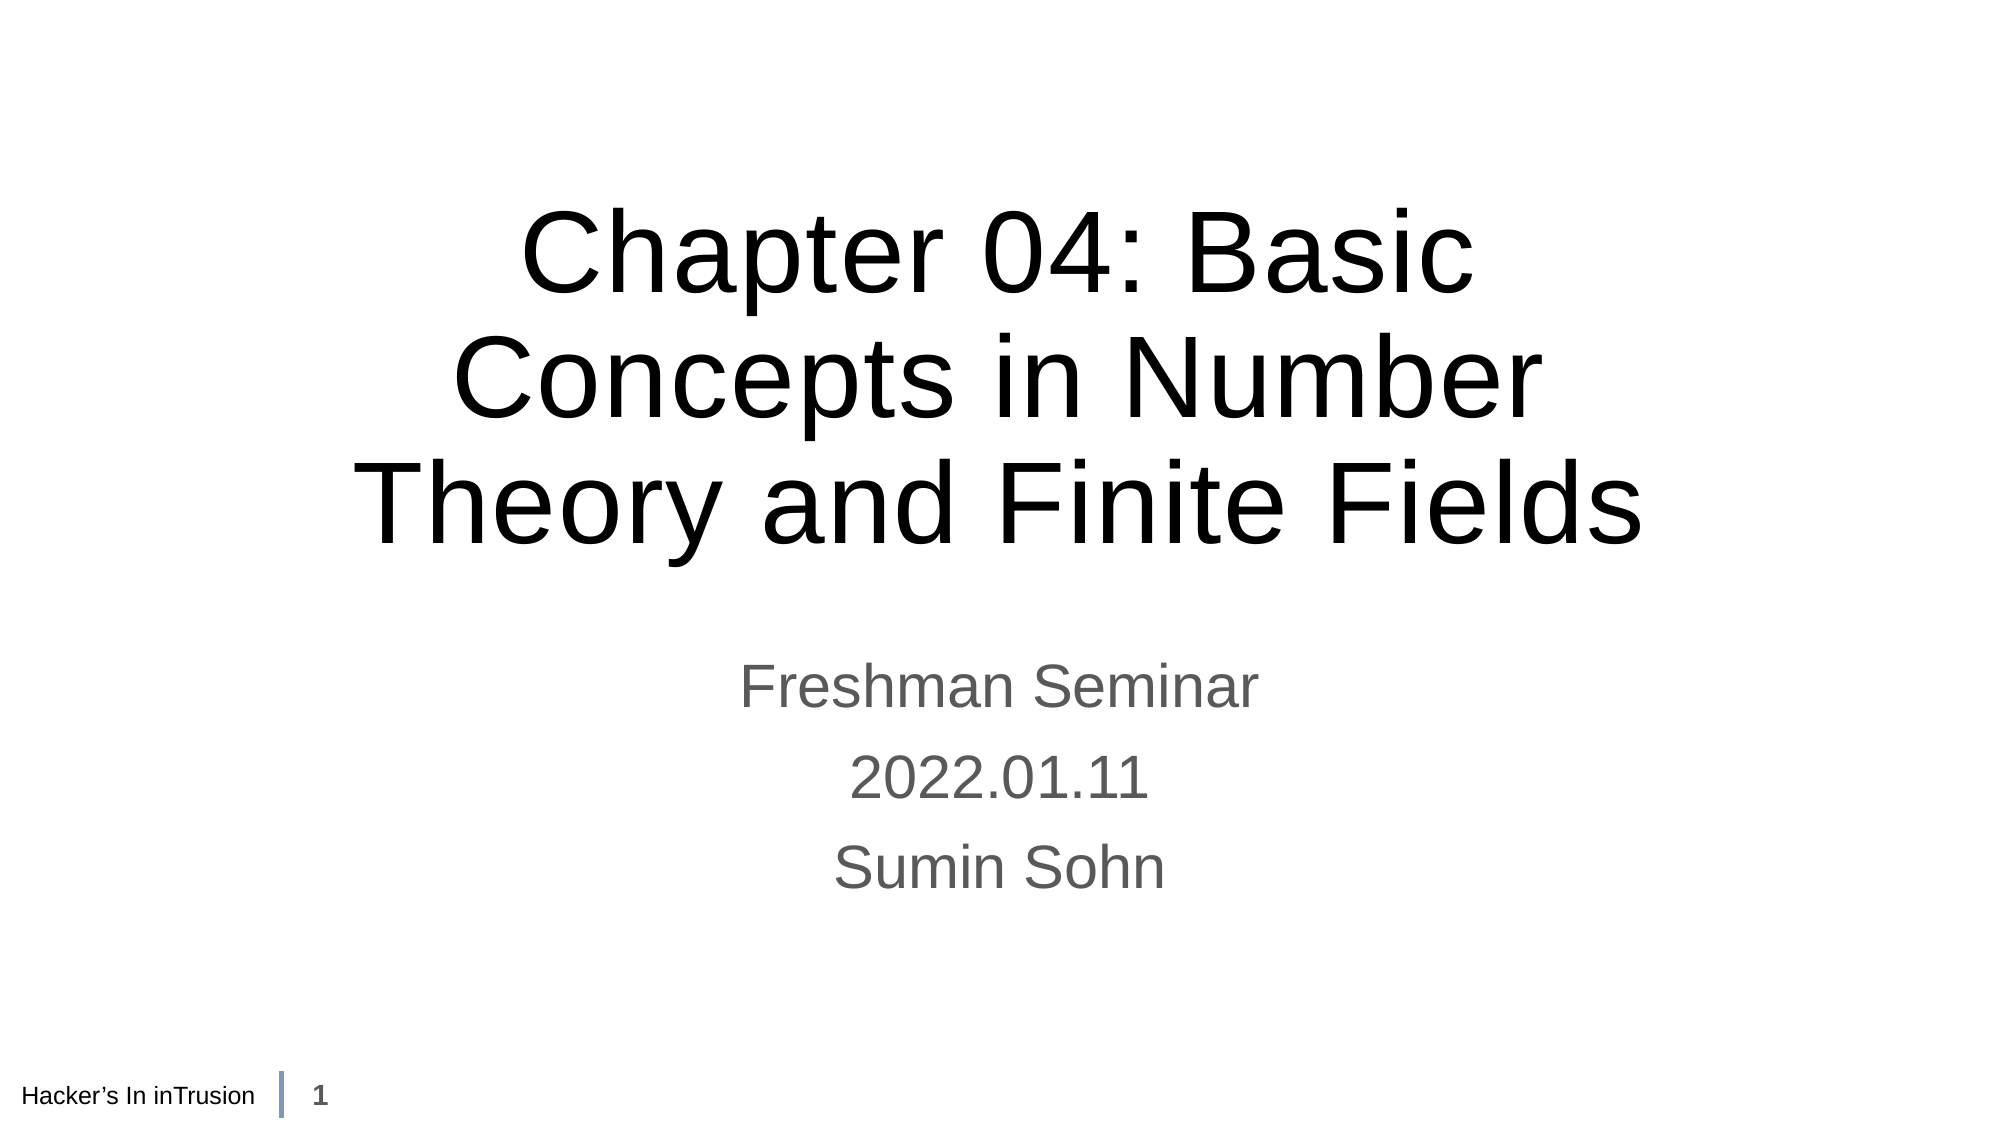

# Chapter 04: Basic Concepts in Number Theory and Finite Fields
Freshman Seminar
2022.01.11
Sumin Sohn